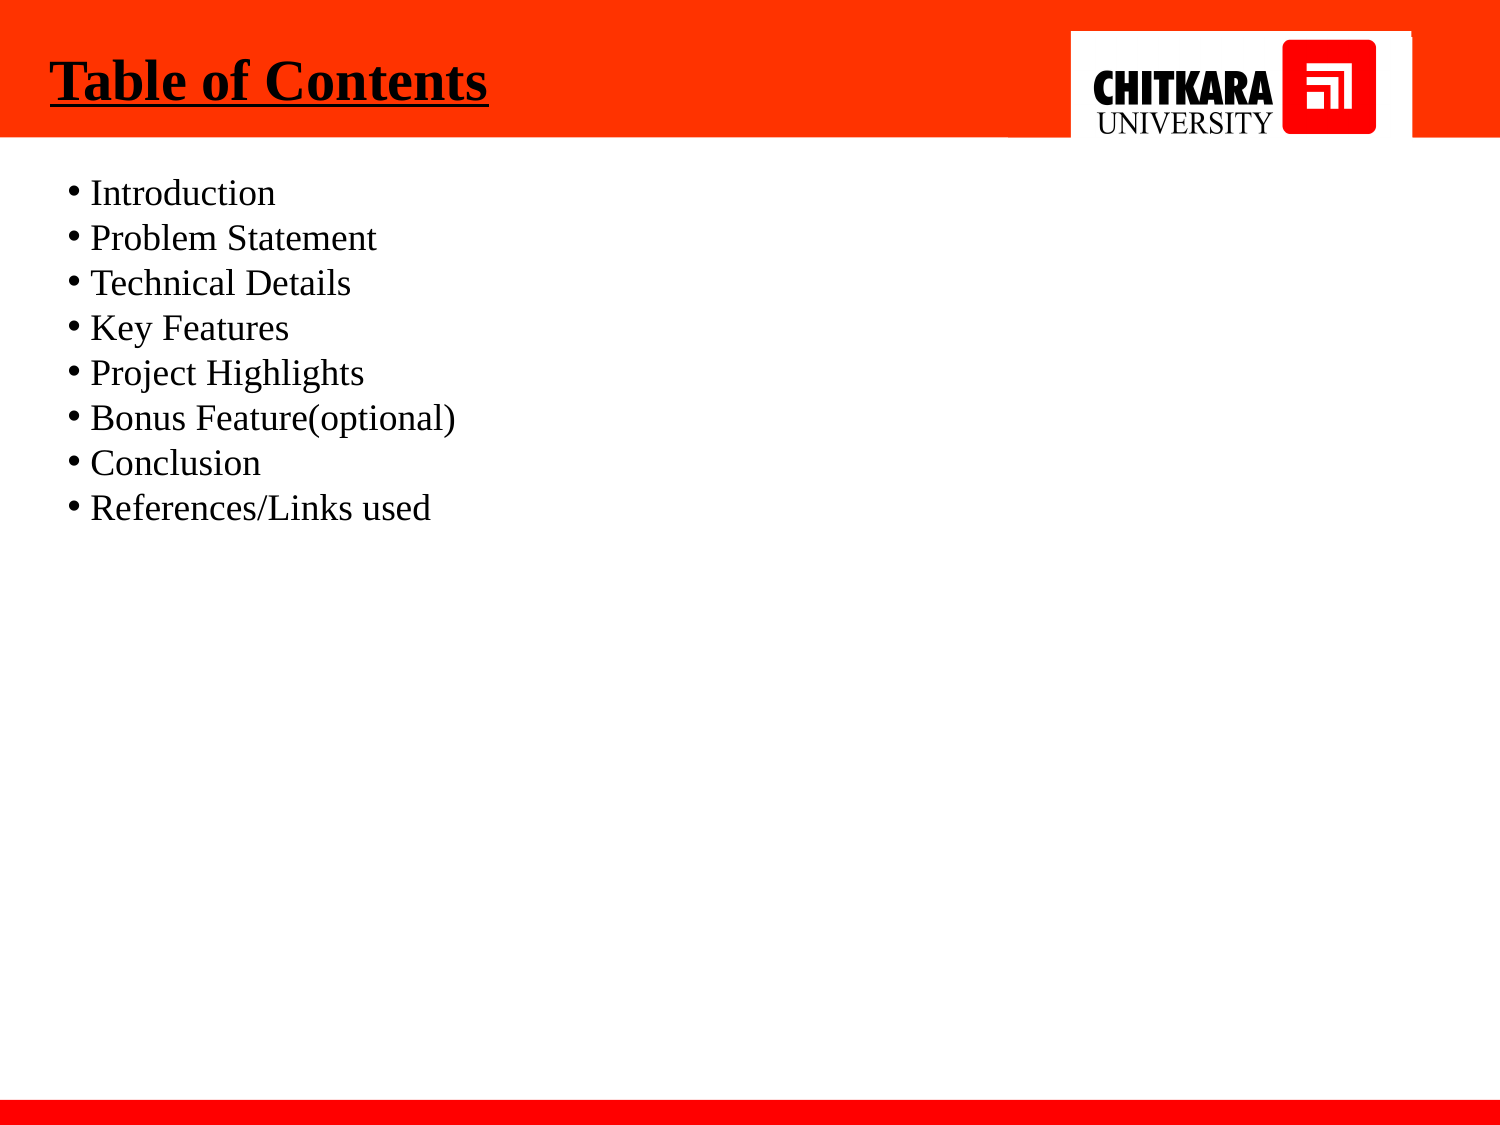

Table of Contents
 Introduction
 Problem Statement
 Technical Details
 Key Features
 Project Highlights
 Bonus Feature(optional)
 Conclusion
 References/Links used